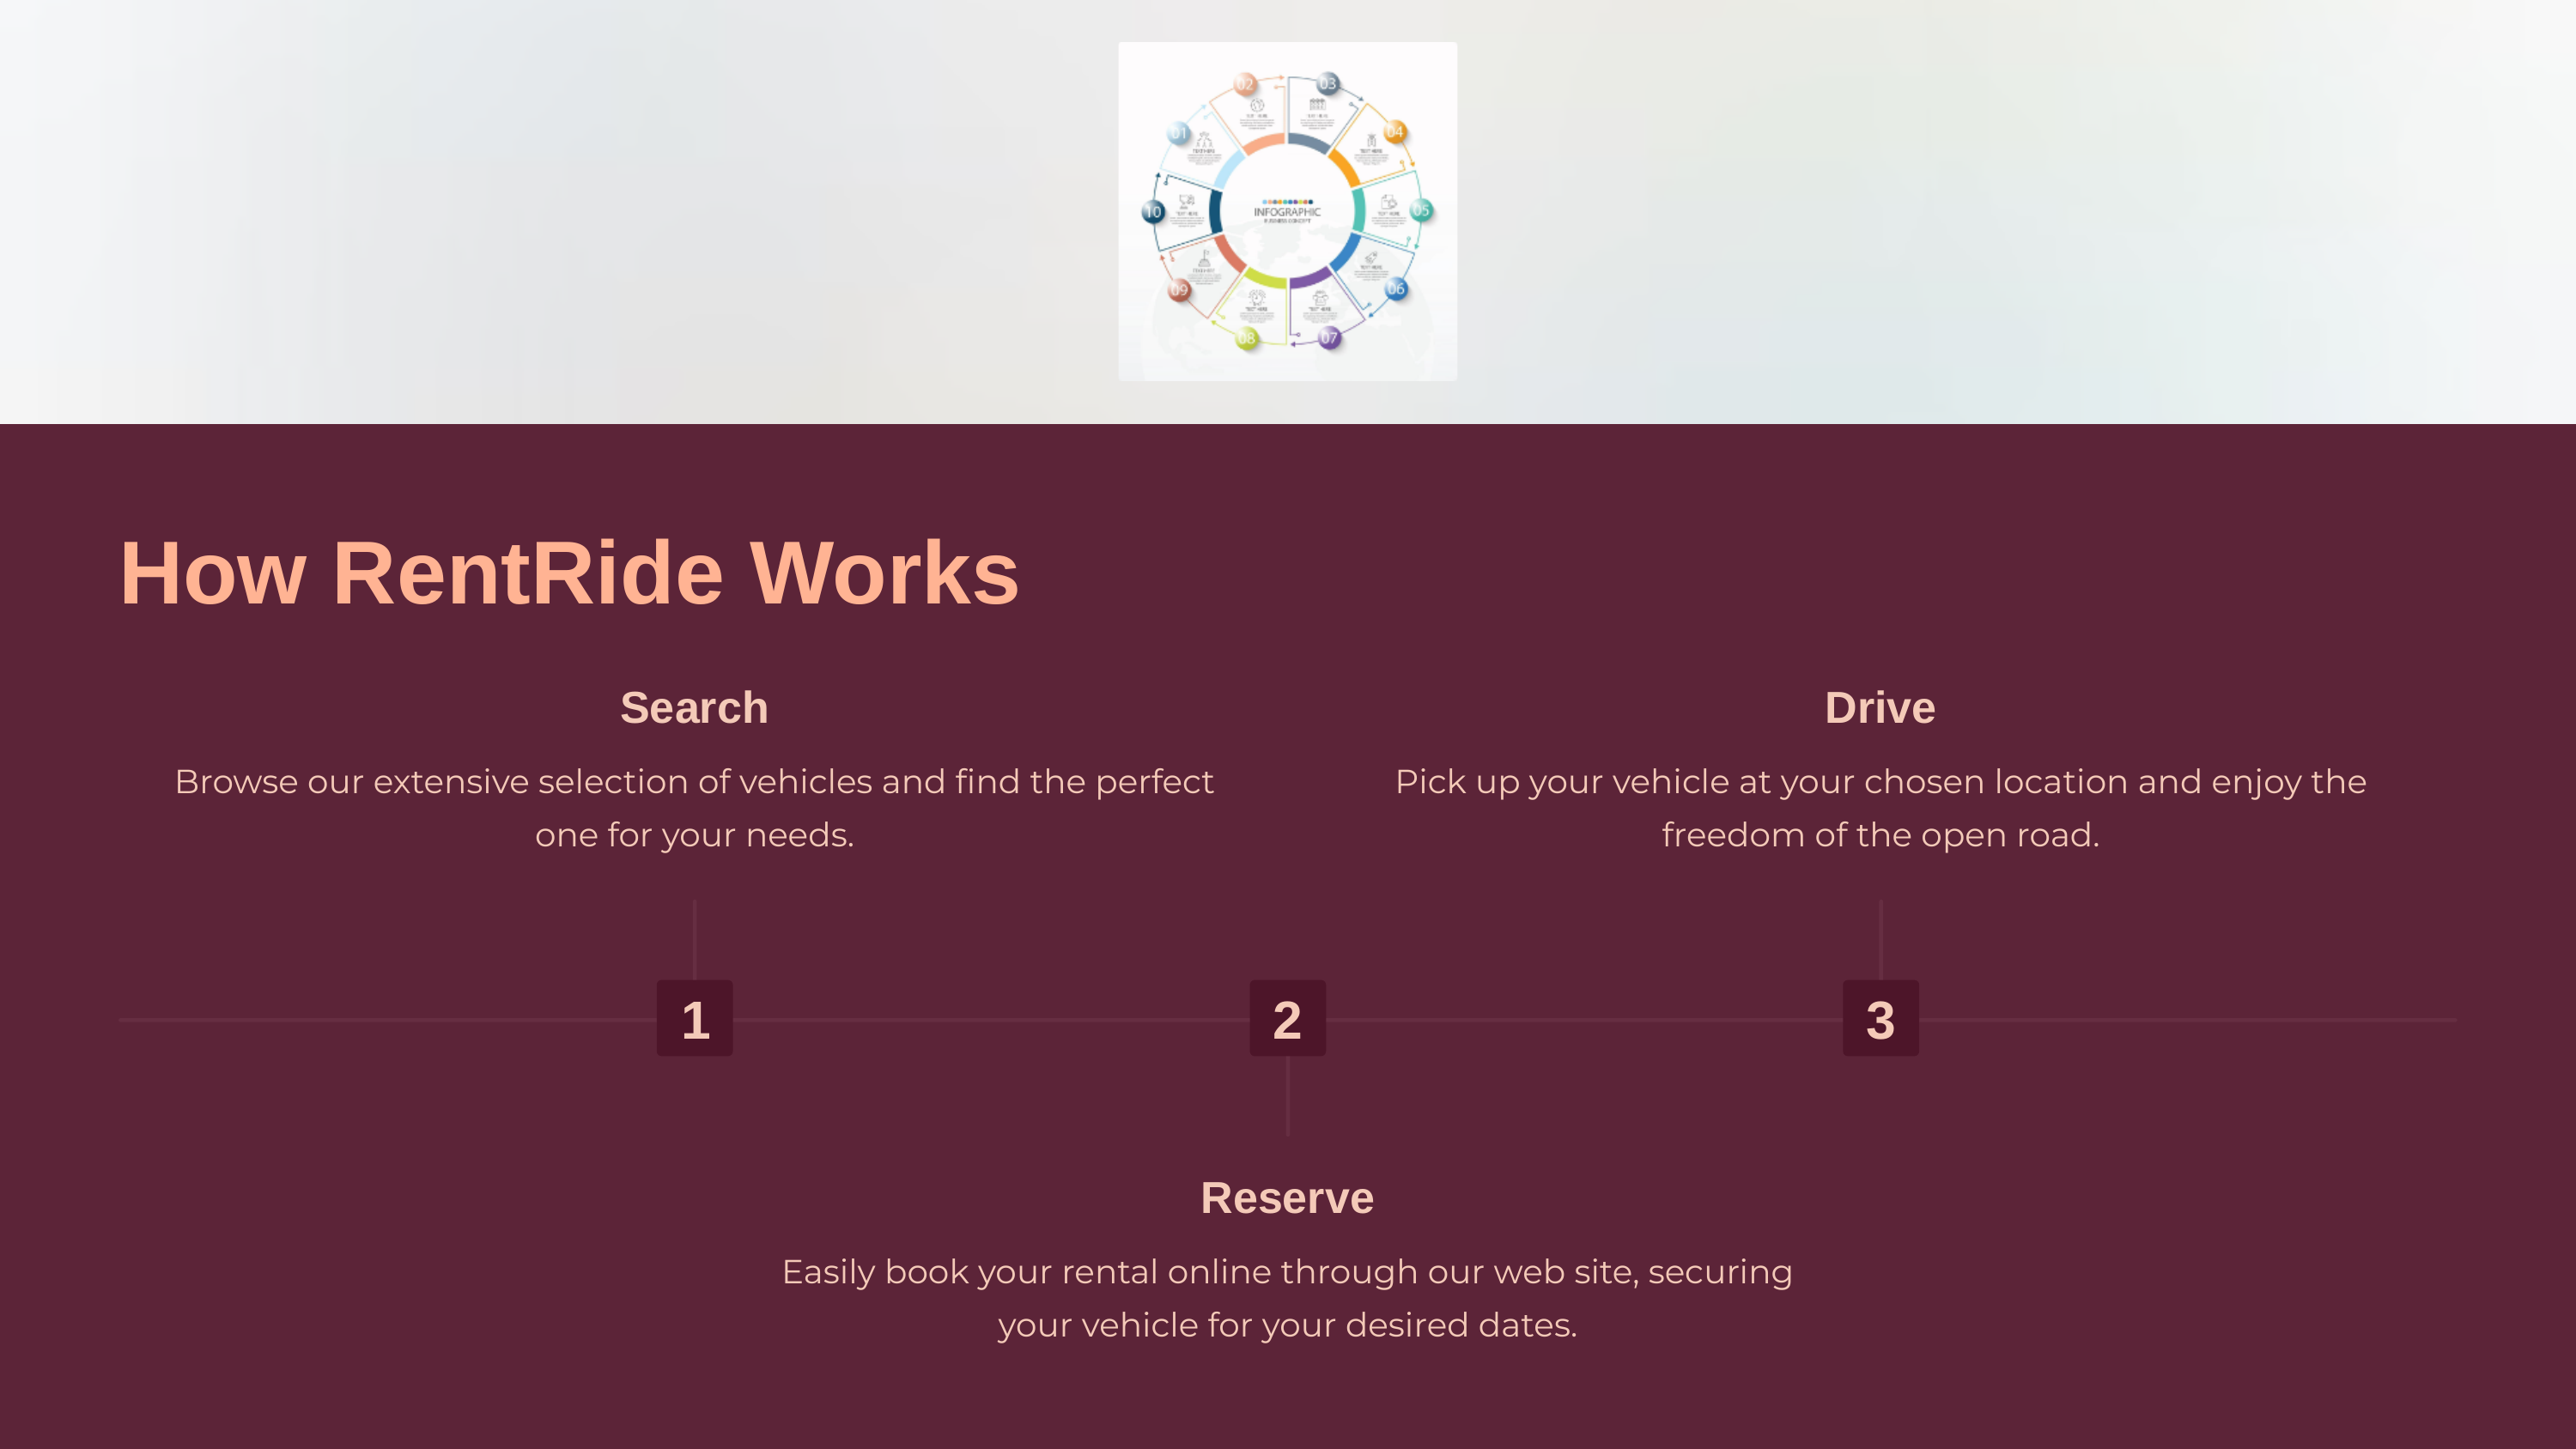

How RentRide Works
Search
Drive
Browse our extensive selection of vehicles and find the perfect one for your needs.
Pick up your vehicle at your chosen location and enjoy the freedom of the open road.

1
2
3

Reserve
Easily book your rental online through our web site, securing your vehicle for your desired dates.